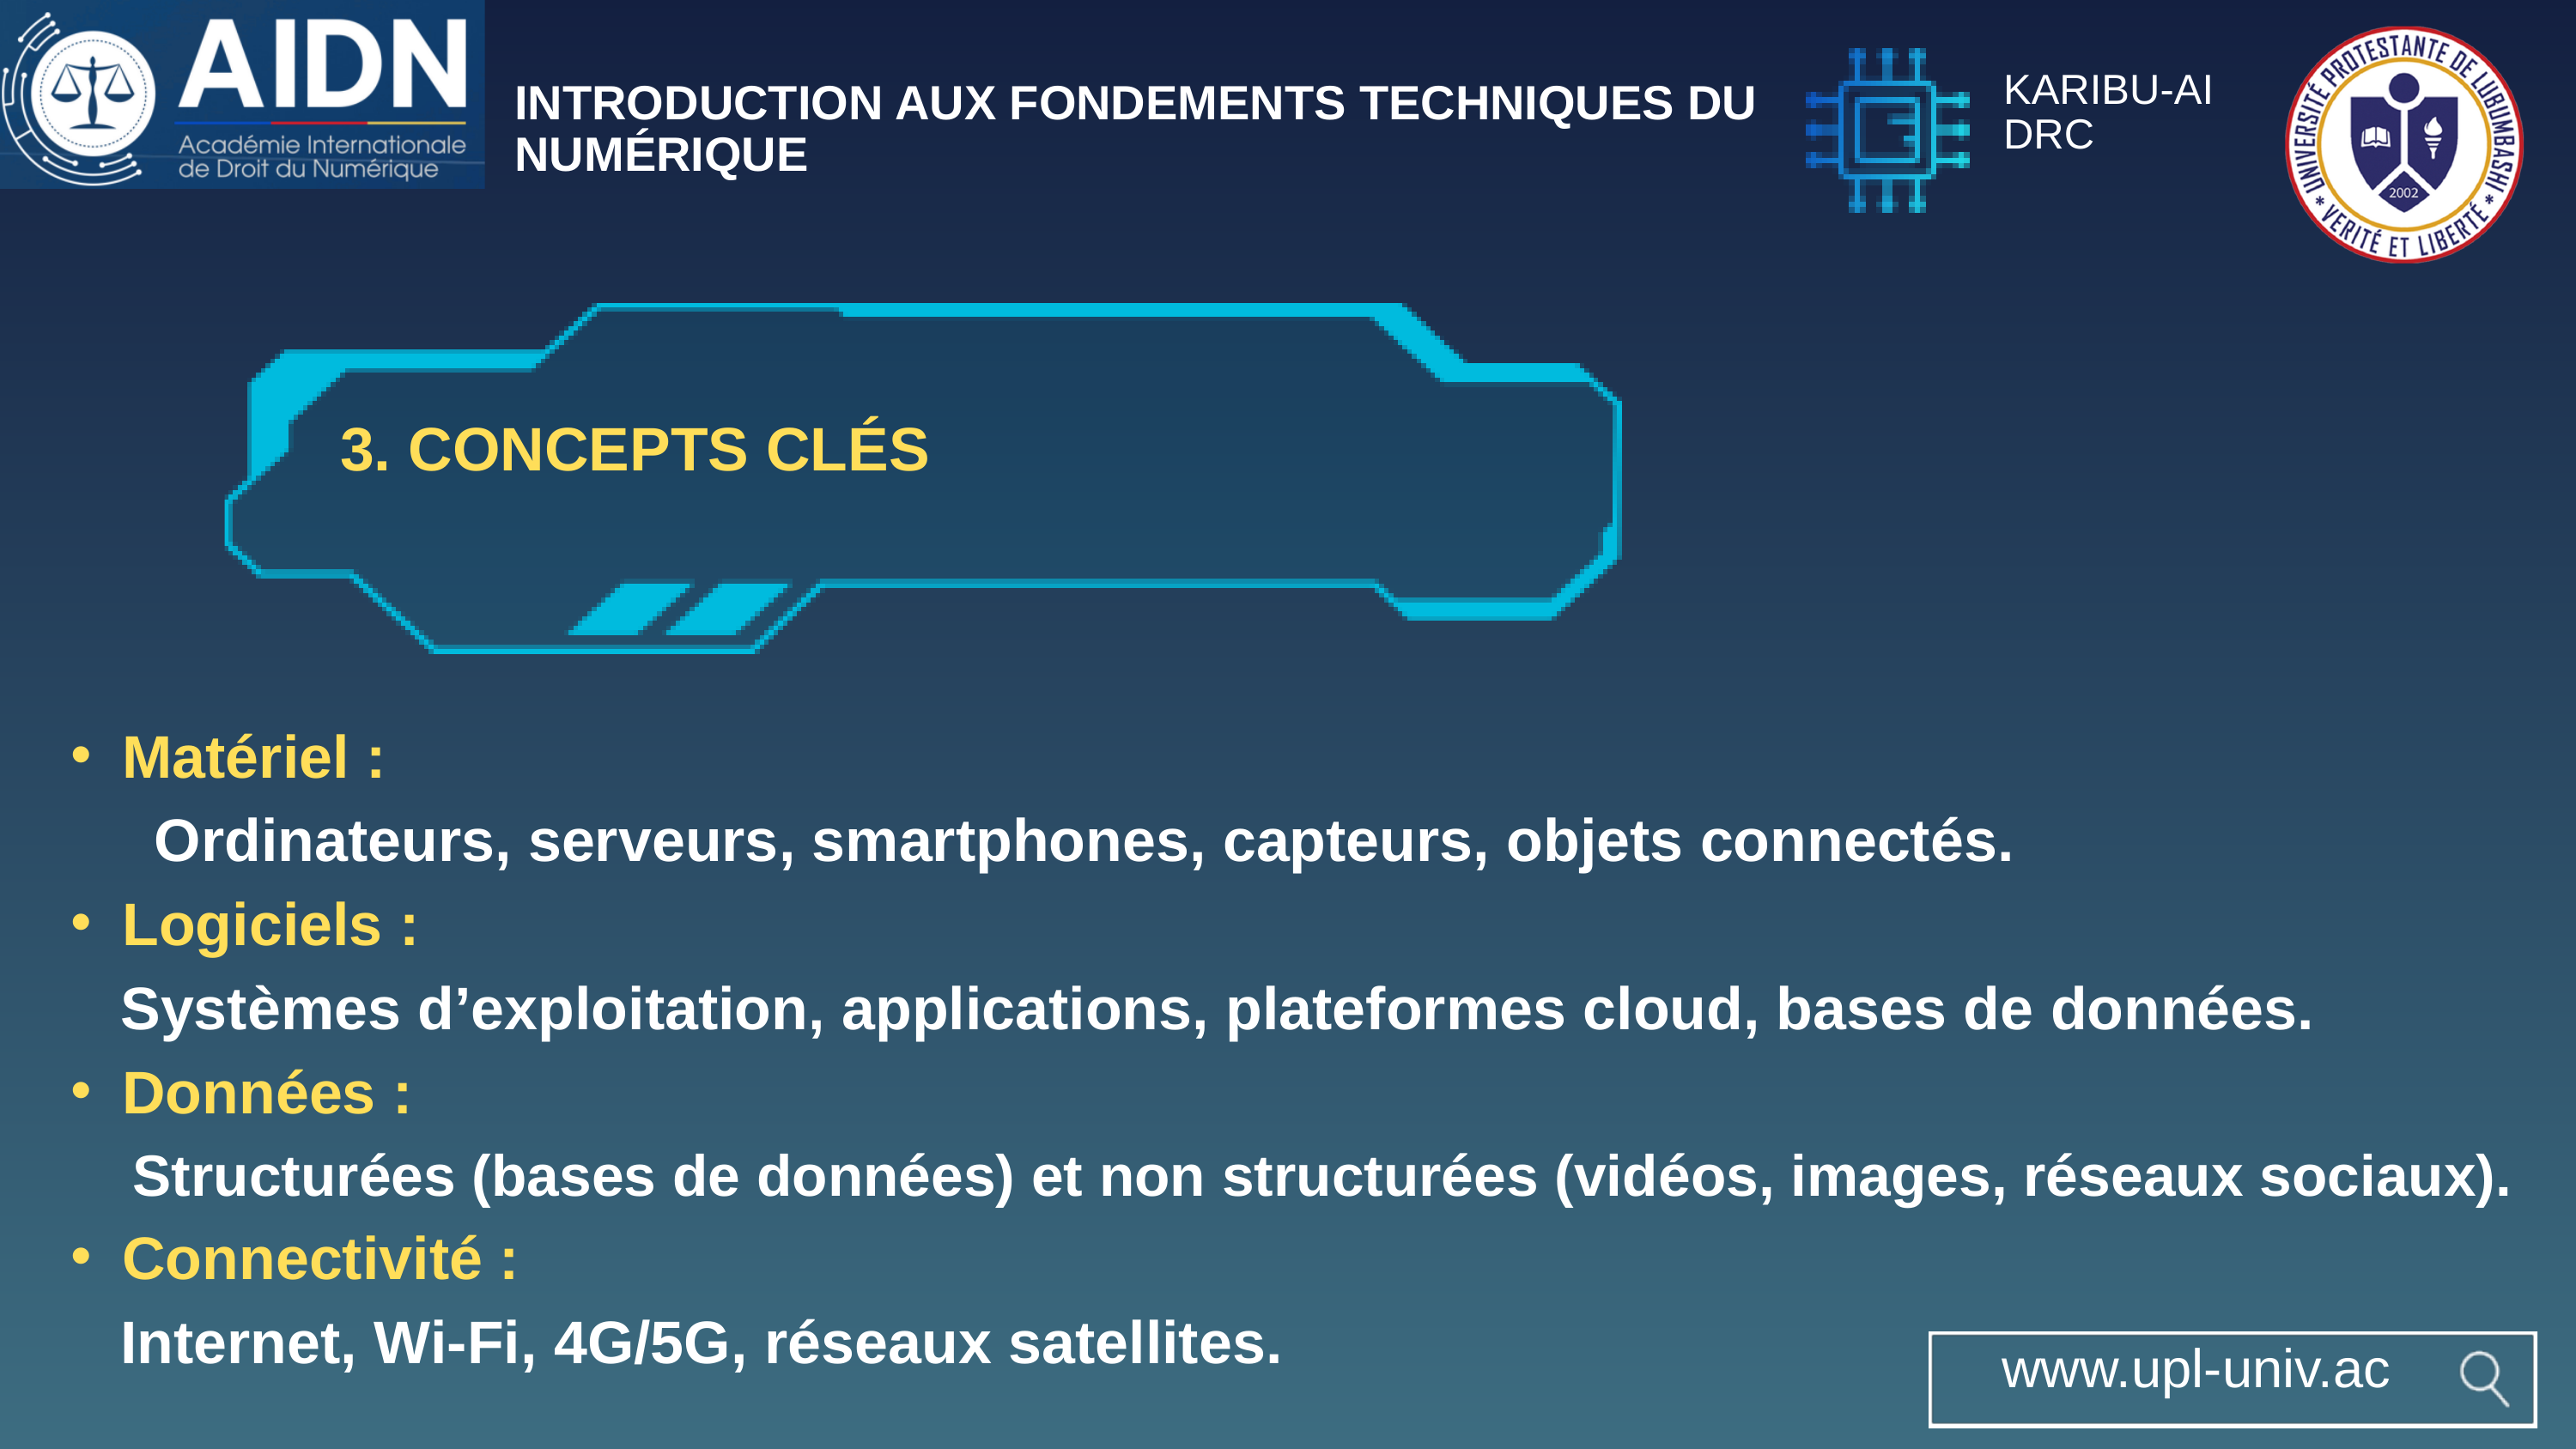

KARIBU-AI
DRC
INTRODUCTION AUX FONDEMENTS TECHNIQUES DU NUMÉRIQUE

3. CONCEPTS CLÉS
Matériel :
        Ordinateurs, serveurs, smartphones, capteurs, objets connectés.
Logiciels :
      Systèmes d’exploitation, applications, plateformes cloud, bases de données.
Données :
       Structurées (bases de données) et non structurées (vidéos, images, réseaux sociaux).
Connectivité :
      Internet, Wi-Fi, 4G/5G, réseaux satellites.

www.upl-univ.ac